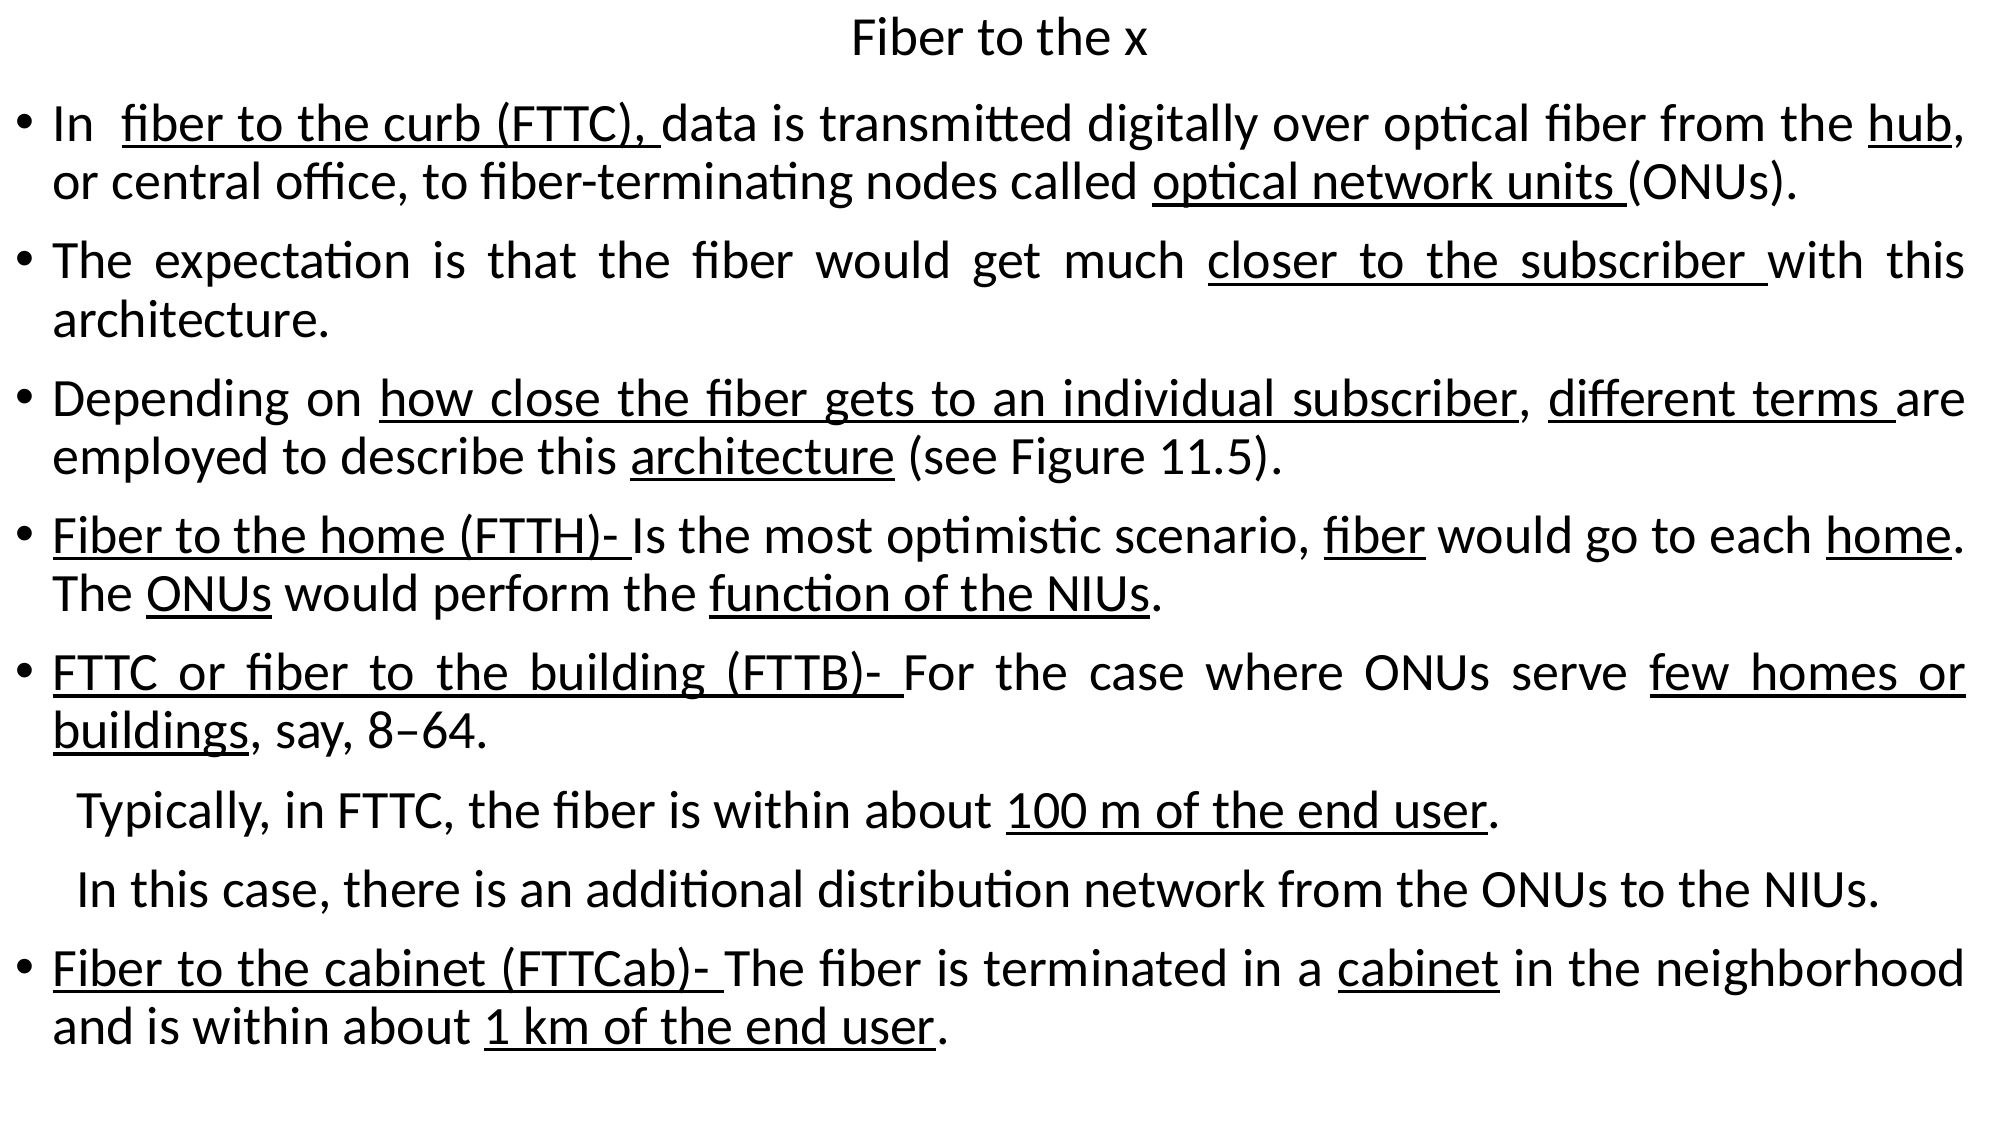

# Fiber to the x
In  fiber to the curb (FTTC), data is transmitted digitally over optical fiber from the hub, or central office, to fiber-terminating nodes called optical network units (ONUs).
The expectation is that the fiber would get much closer to the subscriber with this architecture.
Depending on how close the fiber gets to an individual subscriber, different terms are employed to describe this architecture (see Figure 11.5).
Fiber to the home (FTTH)- Is the most optimistic scenario, fiber would go to each home. The ONUs would perform the function of the NIUs.
FTTC or fiber to the building (FTTB)- For the case where ONUs serve few homes or buildings, say, 8–64.
     Typically, in FTTC, the fiber is within about 100 m of the end user.
     In this case, there is an additional distribution network from the ONUs to the NIUs.
Fiber to the cabinet (FTTCab)- The fiber is terminated in a cabinet in the neighborhood and is within about 1 km of the end user.